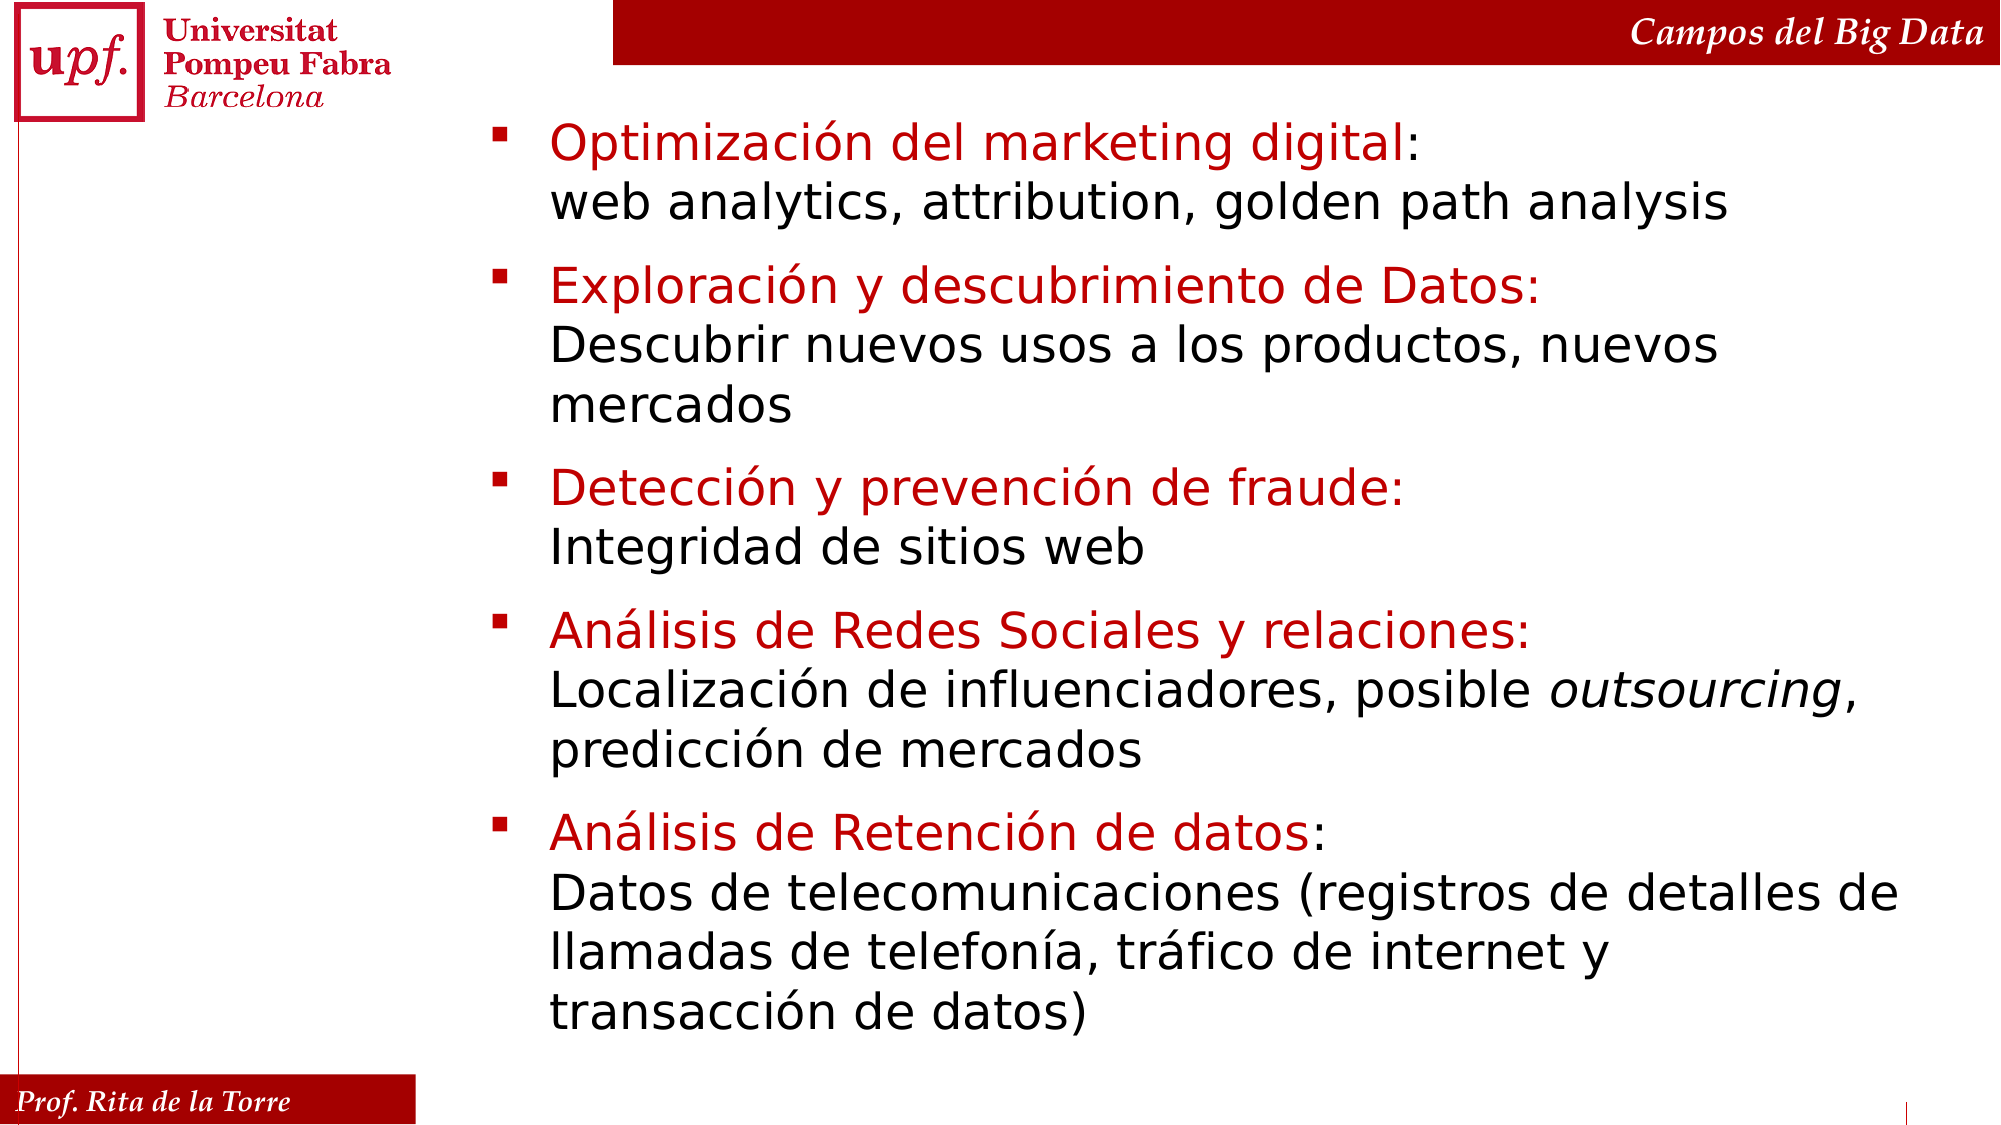

# Campos del Big Data
Optimización del marketing digital:
web analytics, attribution, golden path analysis
Exploración y descubrimiento de Datos:
Descubrir nuevos usos a los productos, nuevos mercados
Detección y prevención de fraude:
Integridad de sitios web
Análisis de Redes Sociales y relaciones:
Localización de influenciadores, posible outsourcing, predicción de mercados
Análisis de Retención de datos:
Datos de telecomunicaciones (registros de detalles de llamadas de telefonía, tráfico de internet y transacción de datos)